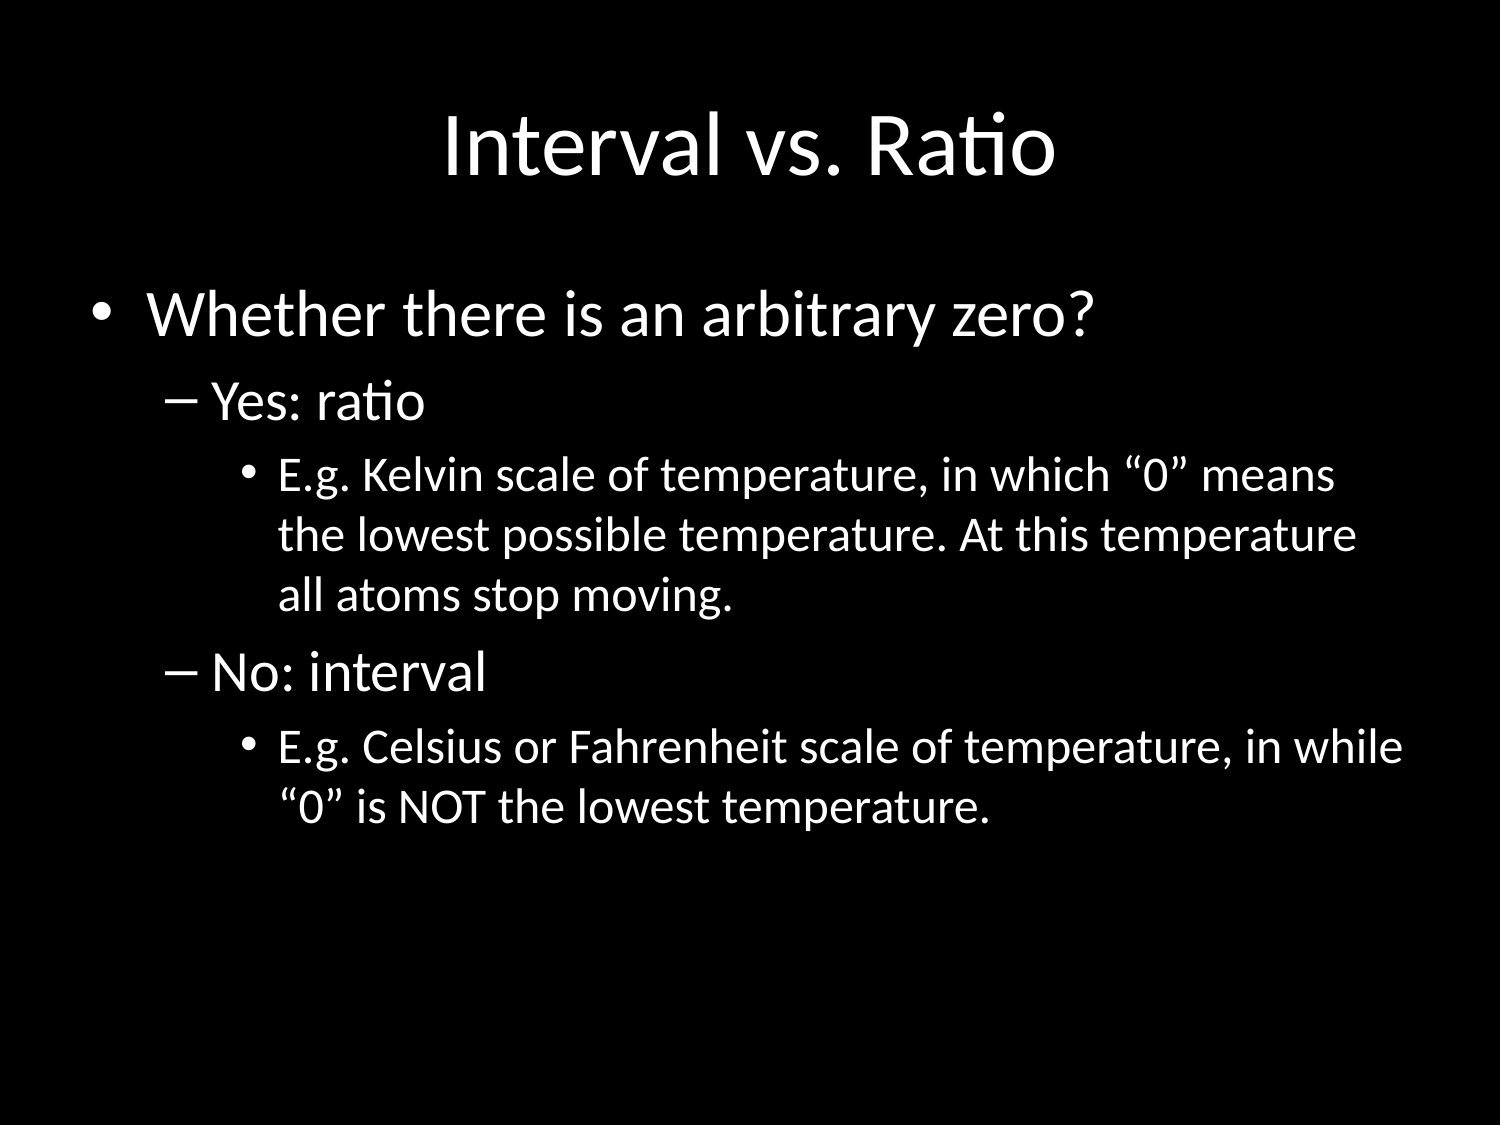

# Interval vs. Ratio
Whether there is an arbitrary zero?
Yes: ratio
E.g. Kelvin scale of temperature, in which “0” means the lowest possible temperature. At this temperature all atoms stop moving.
No: interval
E.g. Celsius or Fahrenheit scale of temperature, in while “0” is NOT the lowest temperature.